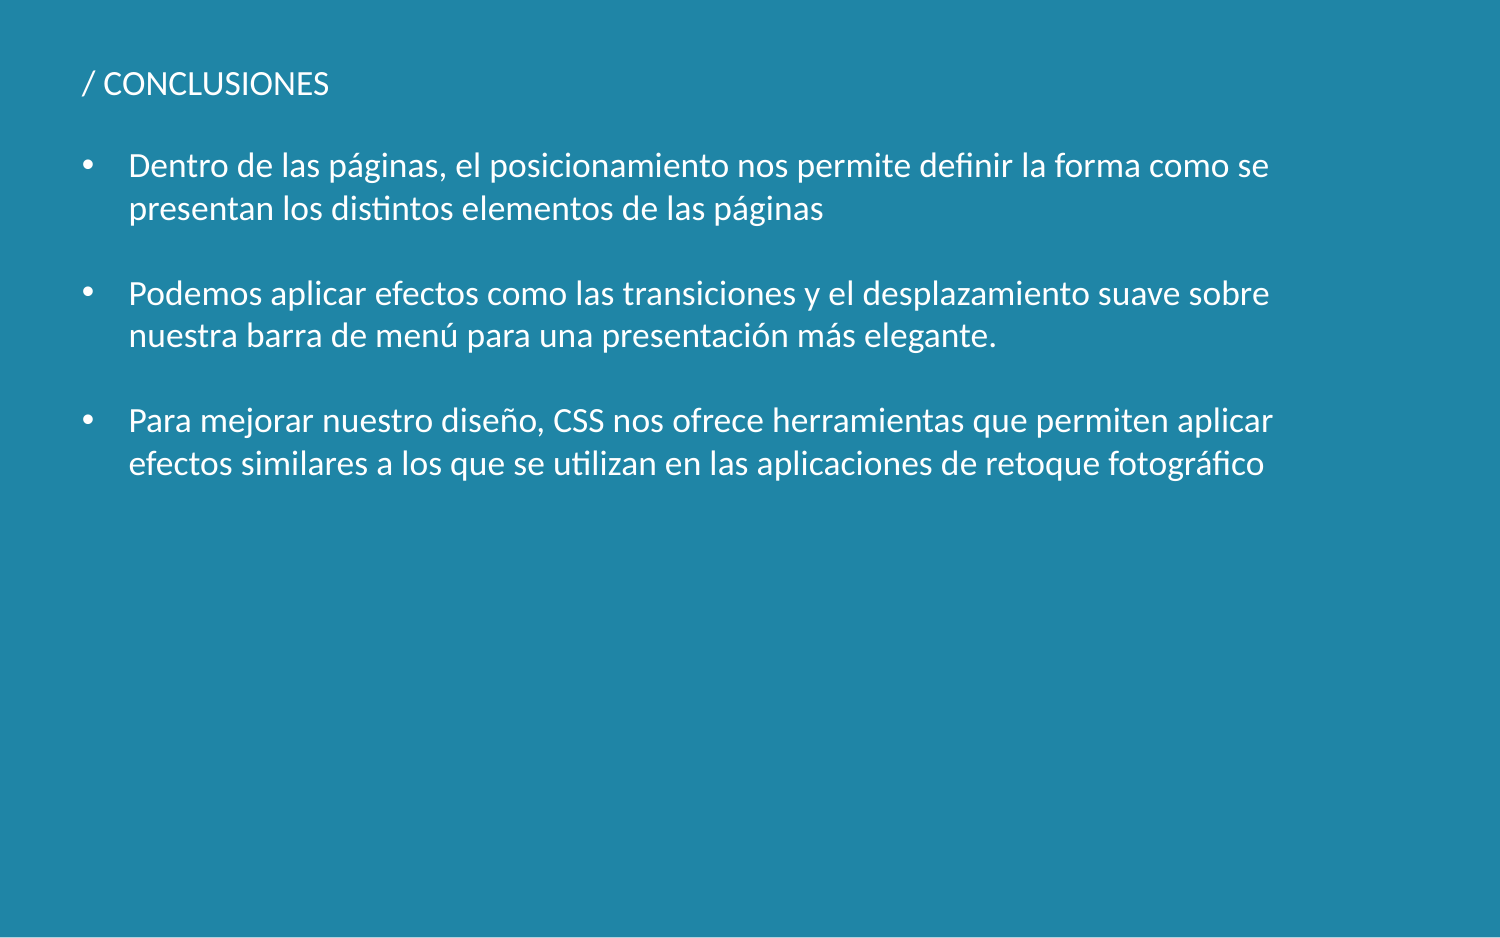

/ CONCLUSIONES
Dentro de las páginas, el posicionamiento nos permite definir la forma como se presentan los distintos elementos de las páginas

Podemos aplicar efectos como las transiciones y el desplazamiento suave sobre nuestra barra de menú para una presentación más elegante.

Para mejorar nuestro diseño, CSS nos ofrece herramientas que permiten aplicar efectos similares a los que se utilizan en las aplicaciones de retoque fotográfico